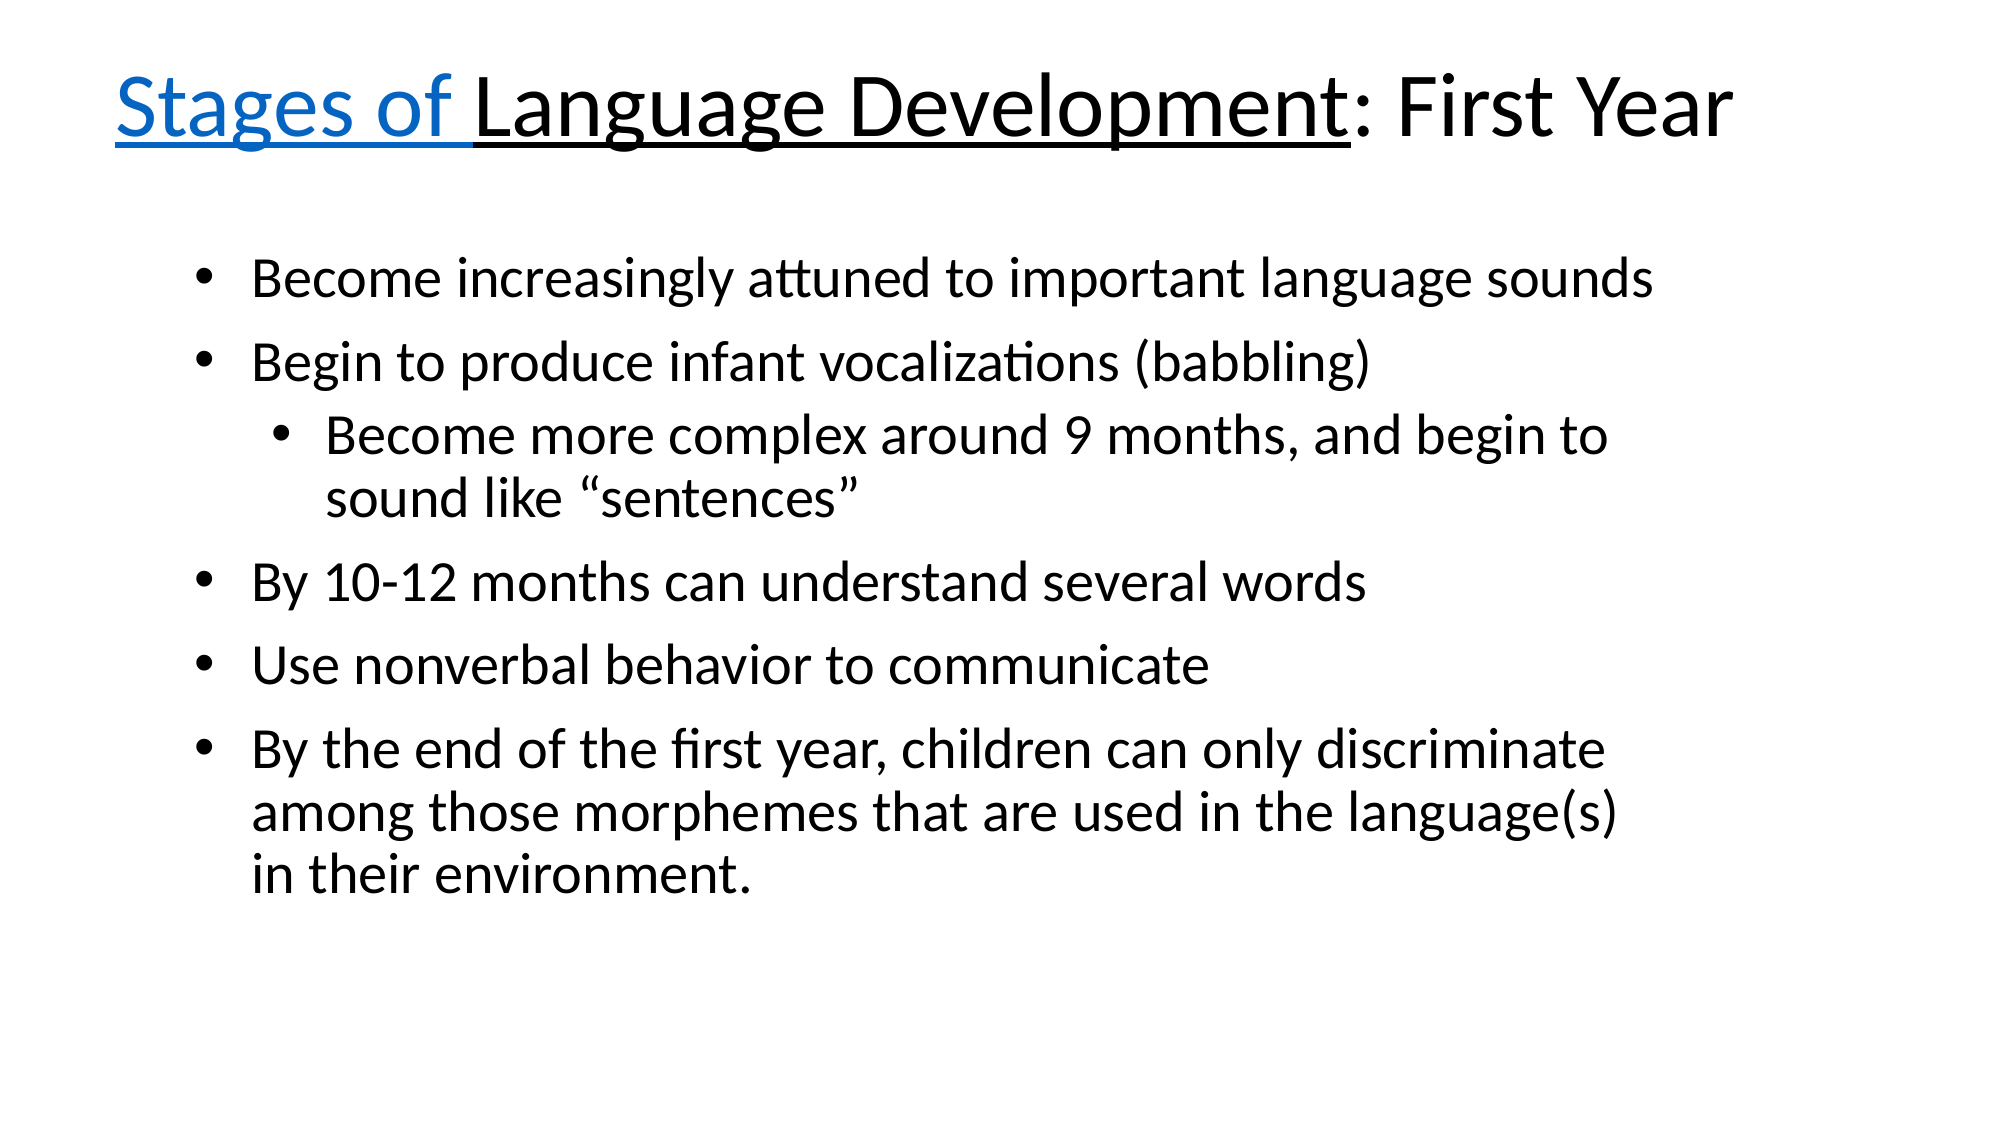

# Stages of Language Development: First Year
Become increasingly attuned to important language sounds
Begin to produce infant vocalizations (babbling)
Become more complex around 9 months, and begin to sound like “sentences”
By 10-12 months can understand several words
Use nonverbal behavior to communicate
By the end of the first year, children can only discriminate among those morphemes that are used in the language(s) in their environment.